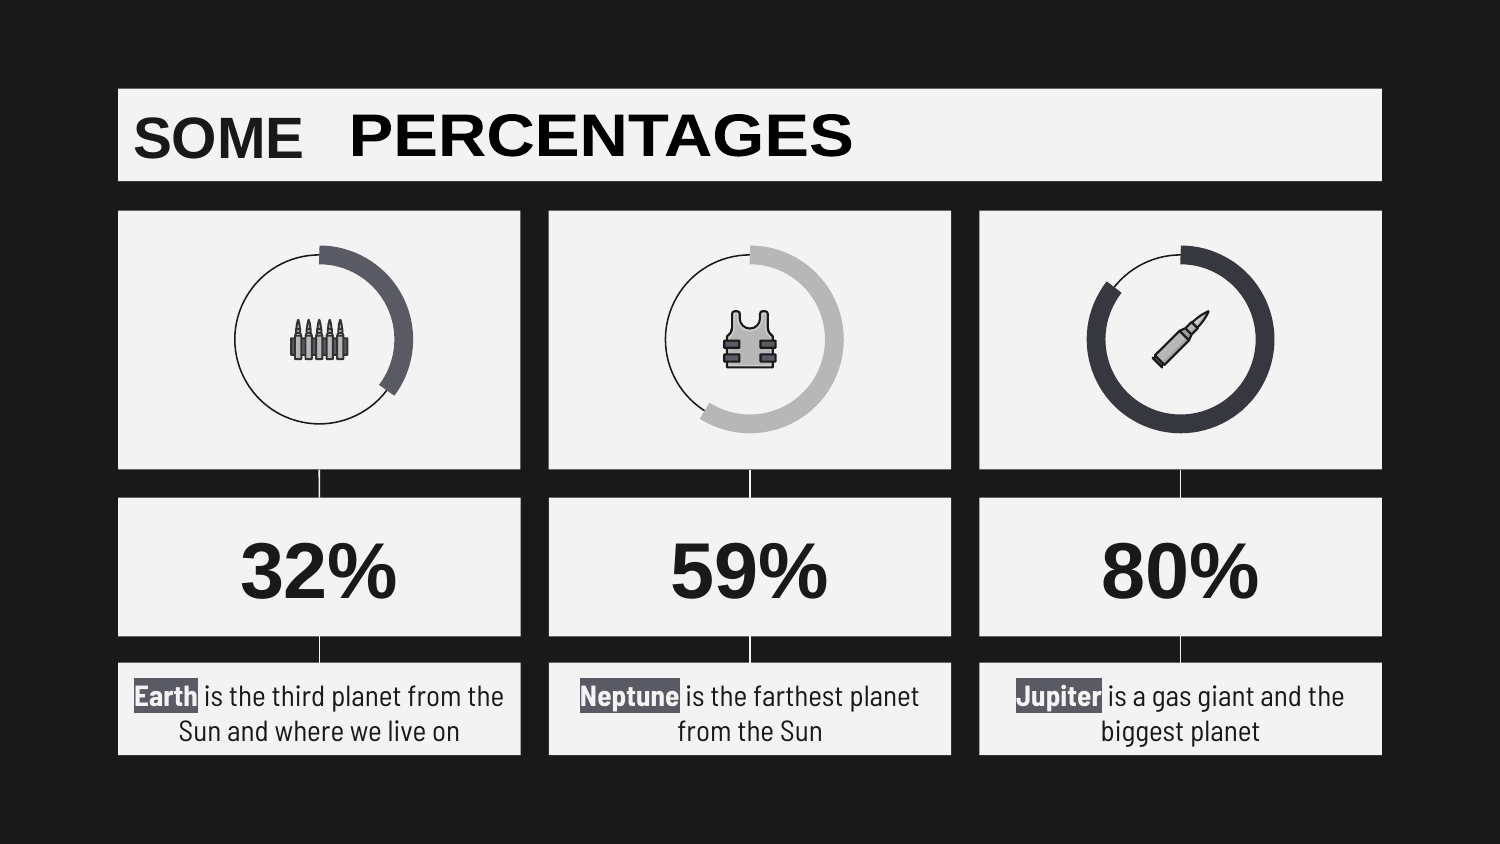

SOME
PERCENTAGES

# 32%
59%
80%
Earth is the third planet from the Sun and where we live on
Neptune is the farthest planet from the Sun
Jupiter is a gas giant and the biggest planet